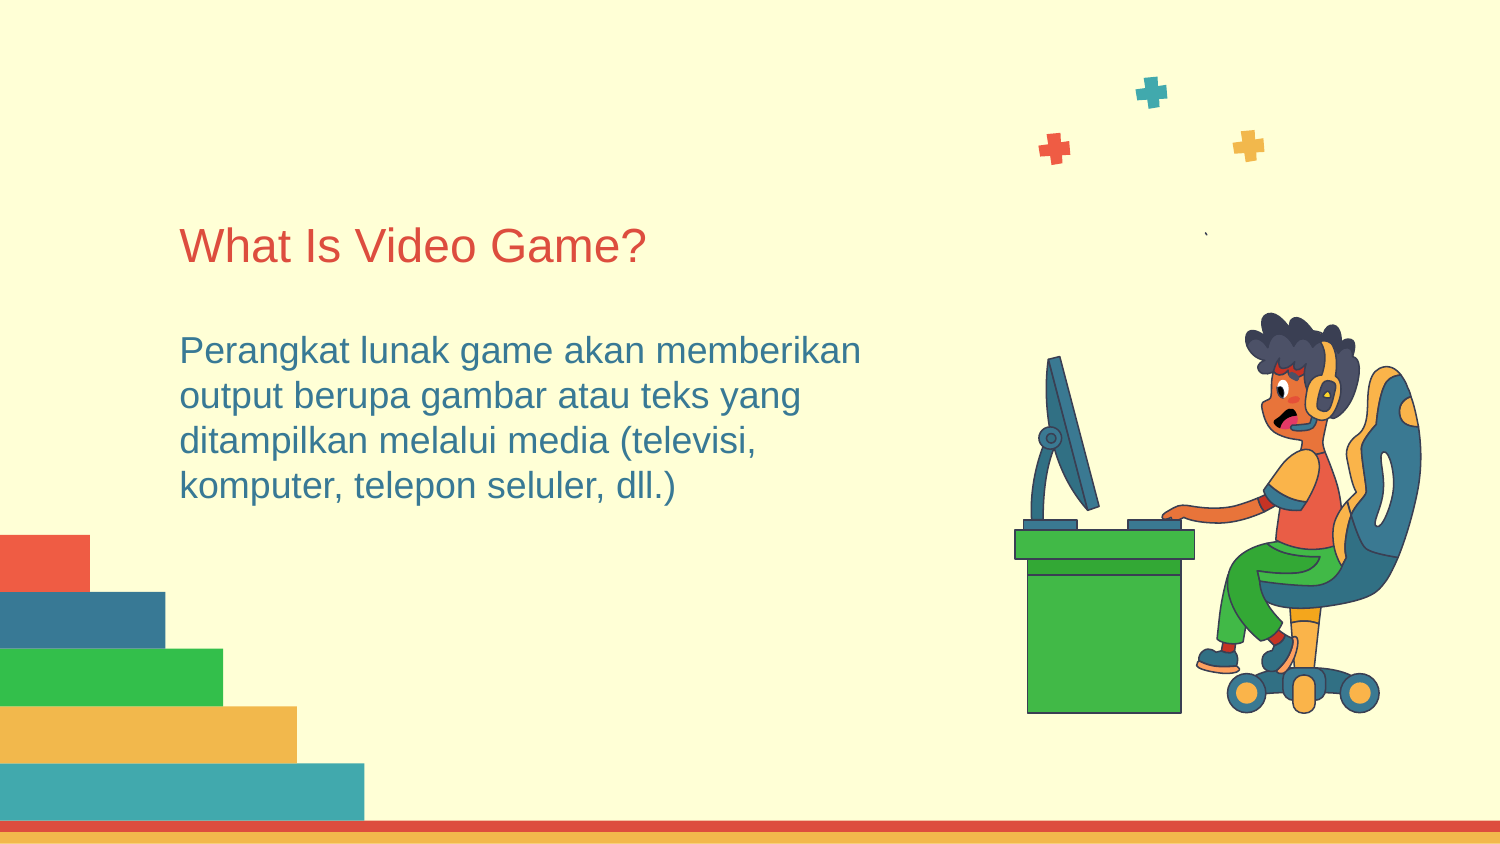

# What Is Video Game?

Perangkat lunak game akan memberikan output berupa gambar atau teks yang ditampilkan melalui media (televisi, komputer, telepon seluler, dll.)